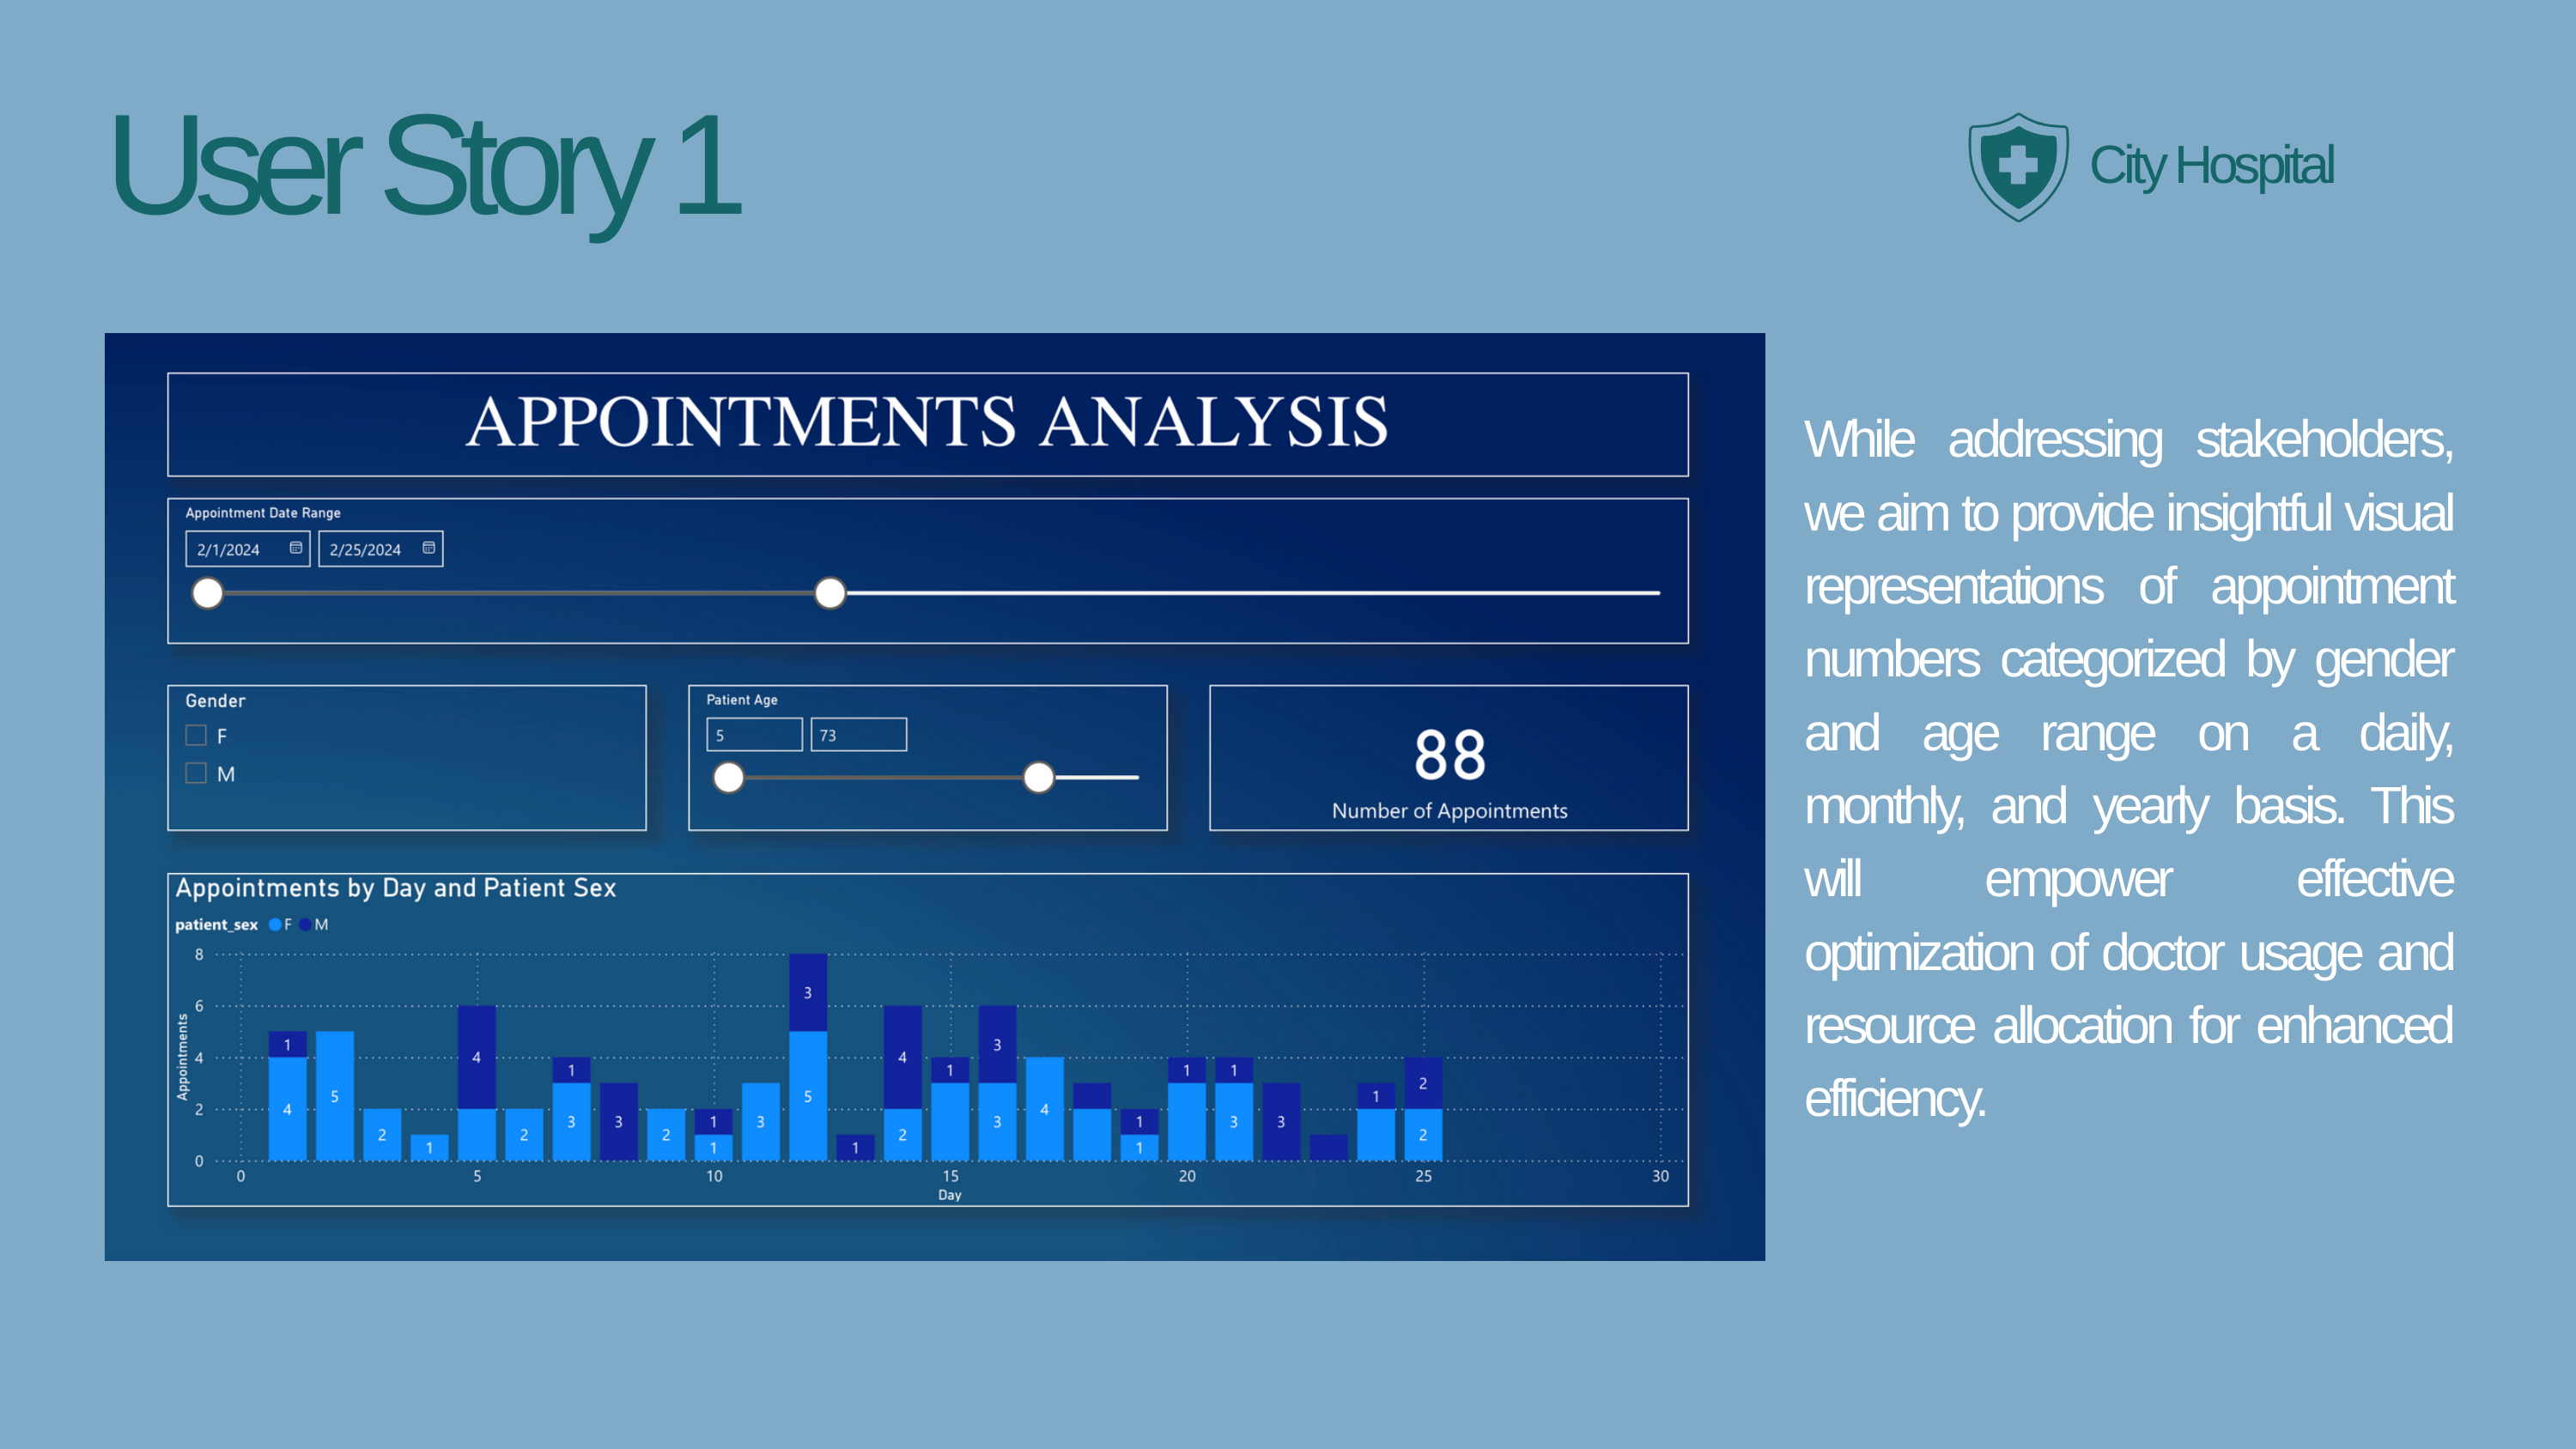

User Story 1

City Hospital

While addressing stakeholders, we aim to provide insightful visual representations of appointment numbers categorized by gender and age range on a daily, monthly, and yearly basis. This will empower effective optimization of doctor usage and resource allocation for enhanced efficiency.